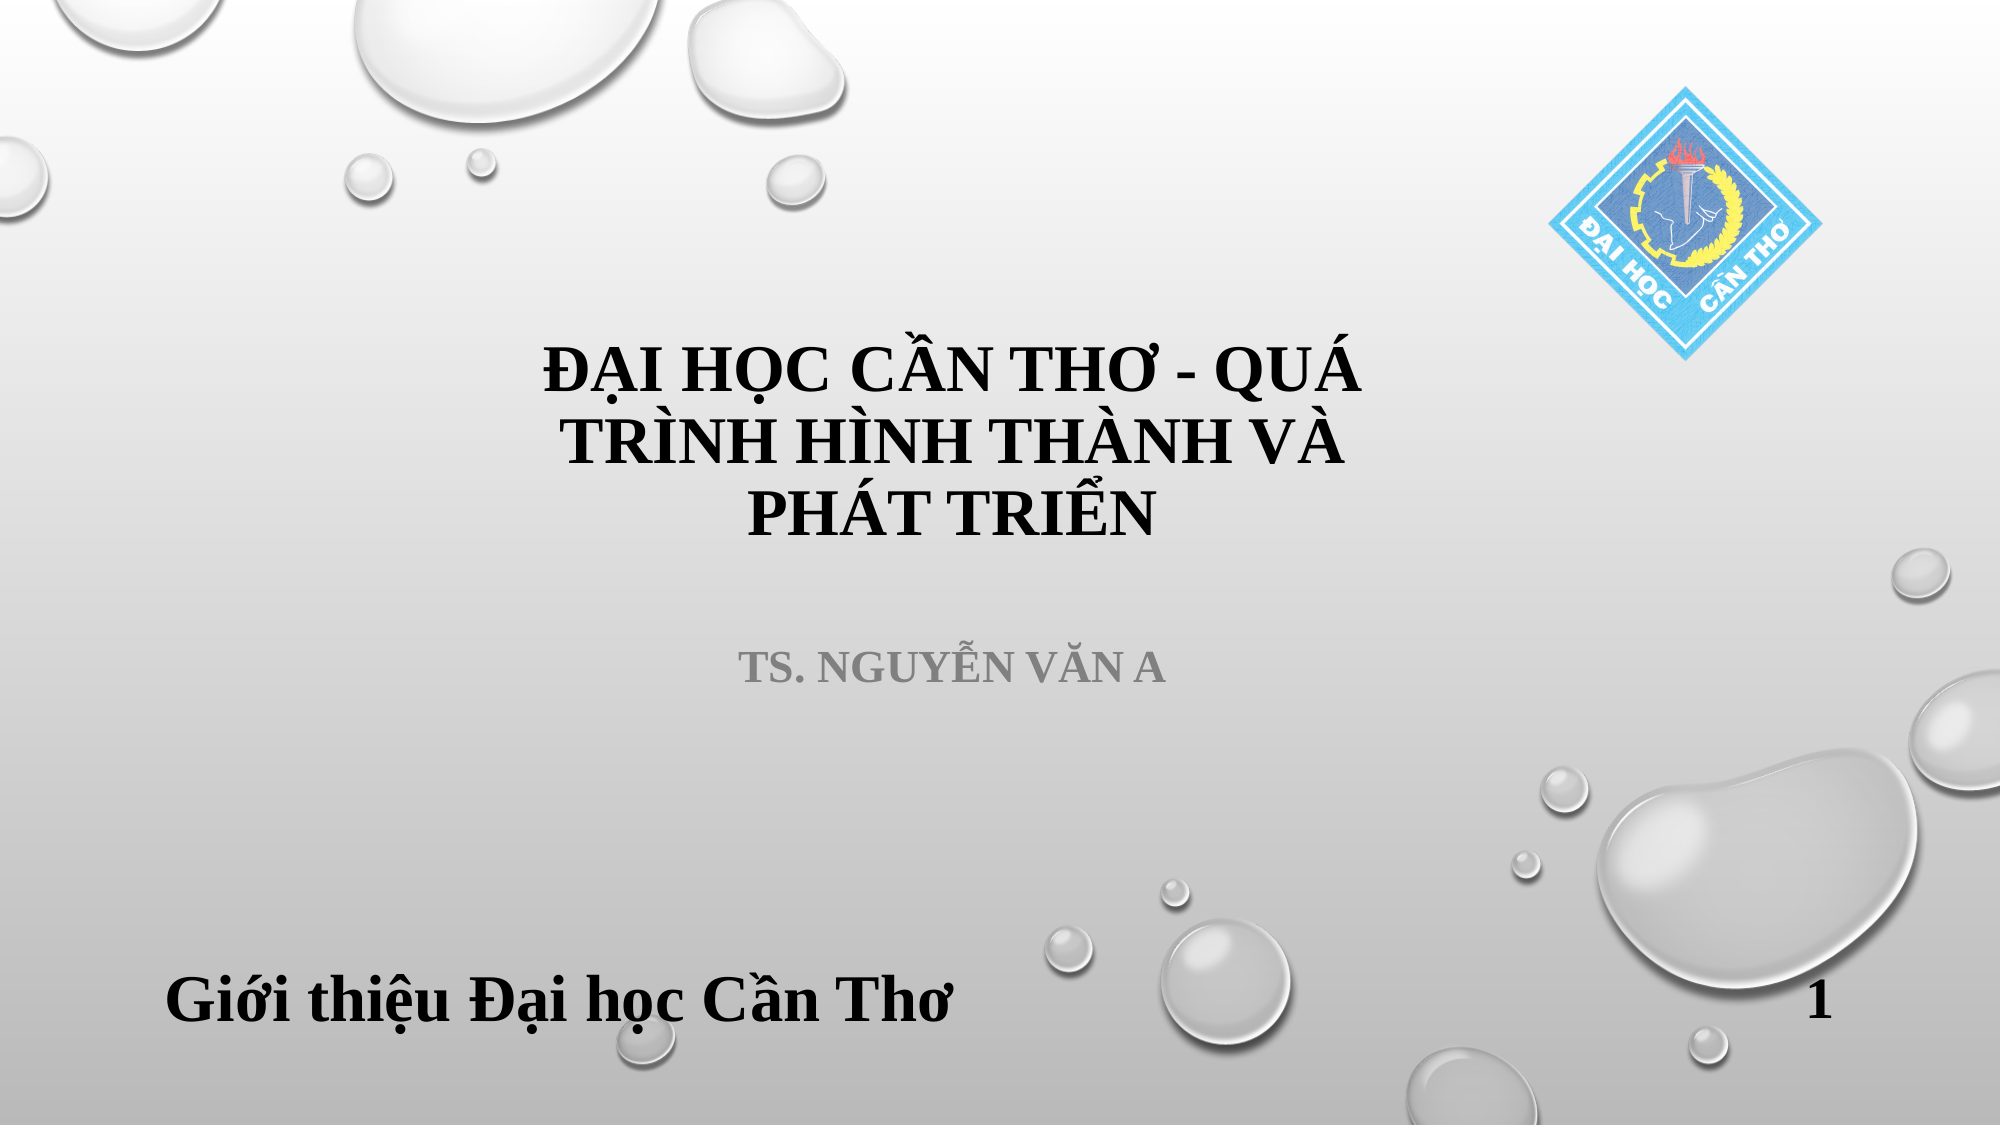

# ĐẠI HỌC CẦN THƠ - QUÁ TRÌNH HÌNH THÀNH VÀ PHÁT TRIỂN
TS. NGUYỄN VĂN A
Giới thiệu Đại học Cần Thơ
1